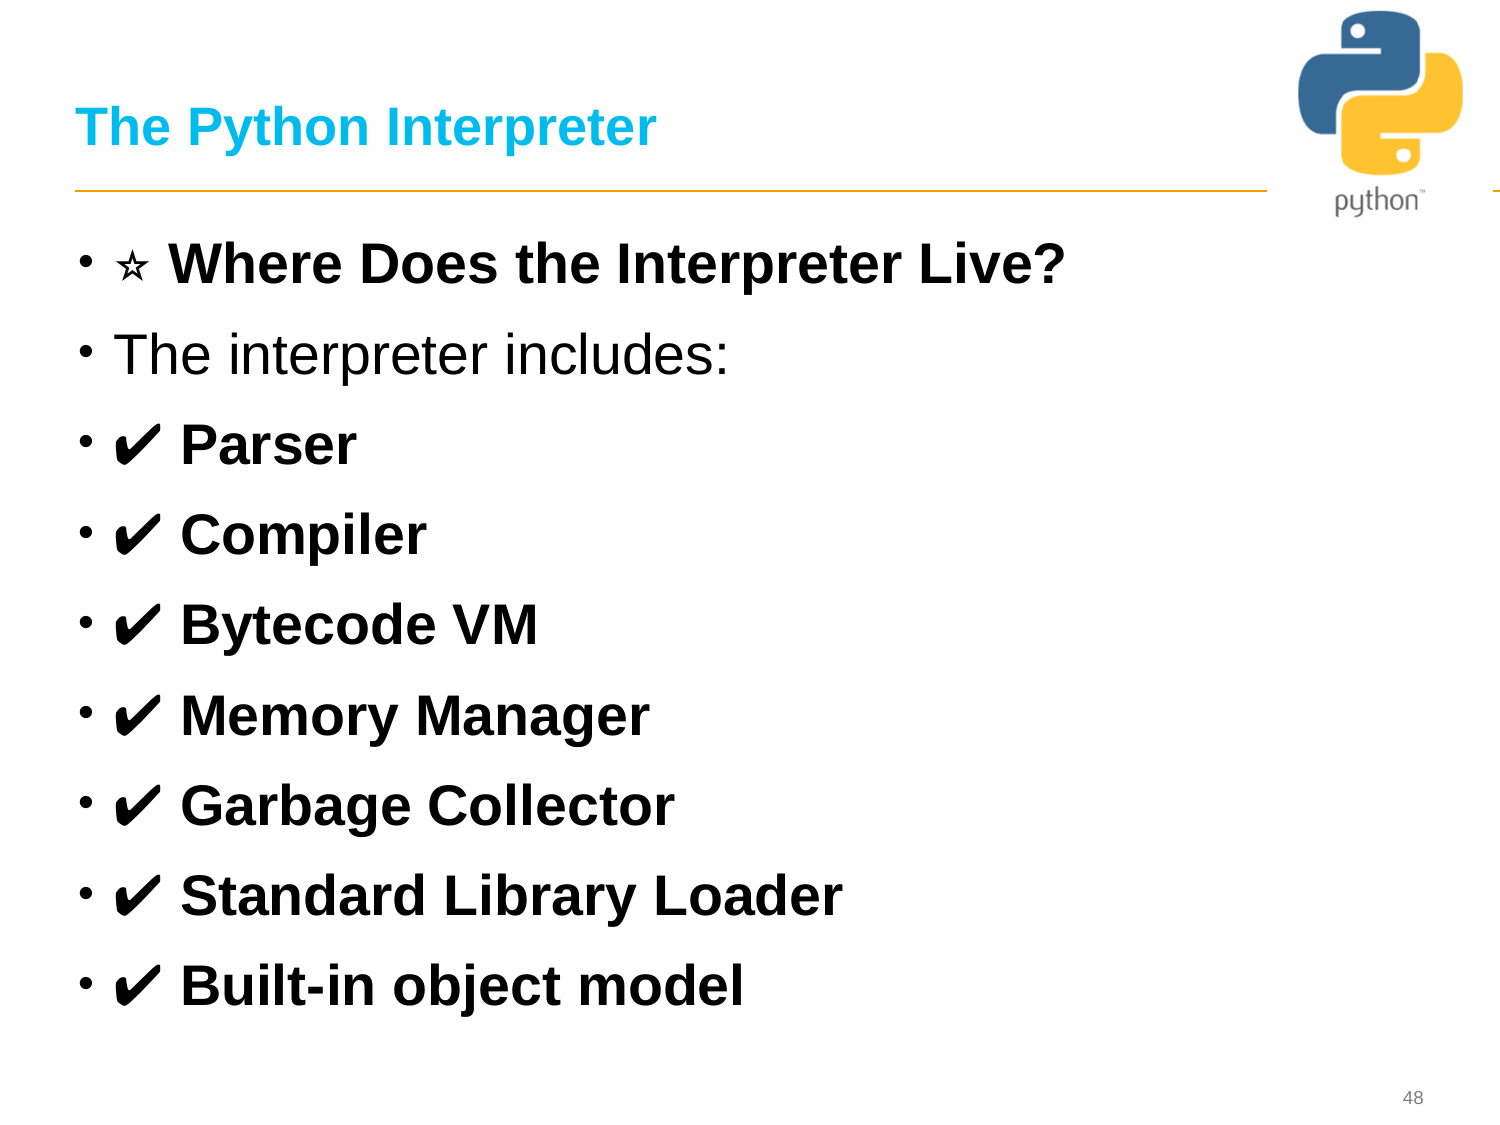

# The Python Interpreter
⭐ Where Does the Interpreter Live?
The interpreter includes:
✔ Parser
✔ Compiler
✔ Bytecode VM
✔ Memory Manager
✔ Garbage Collector
✔ Standard Library Loader
✔ Built-in object model